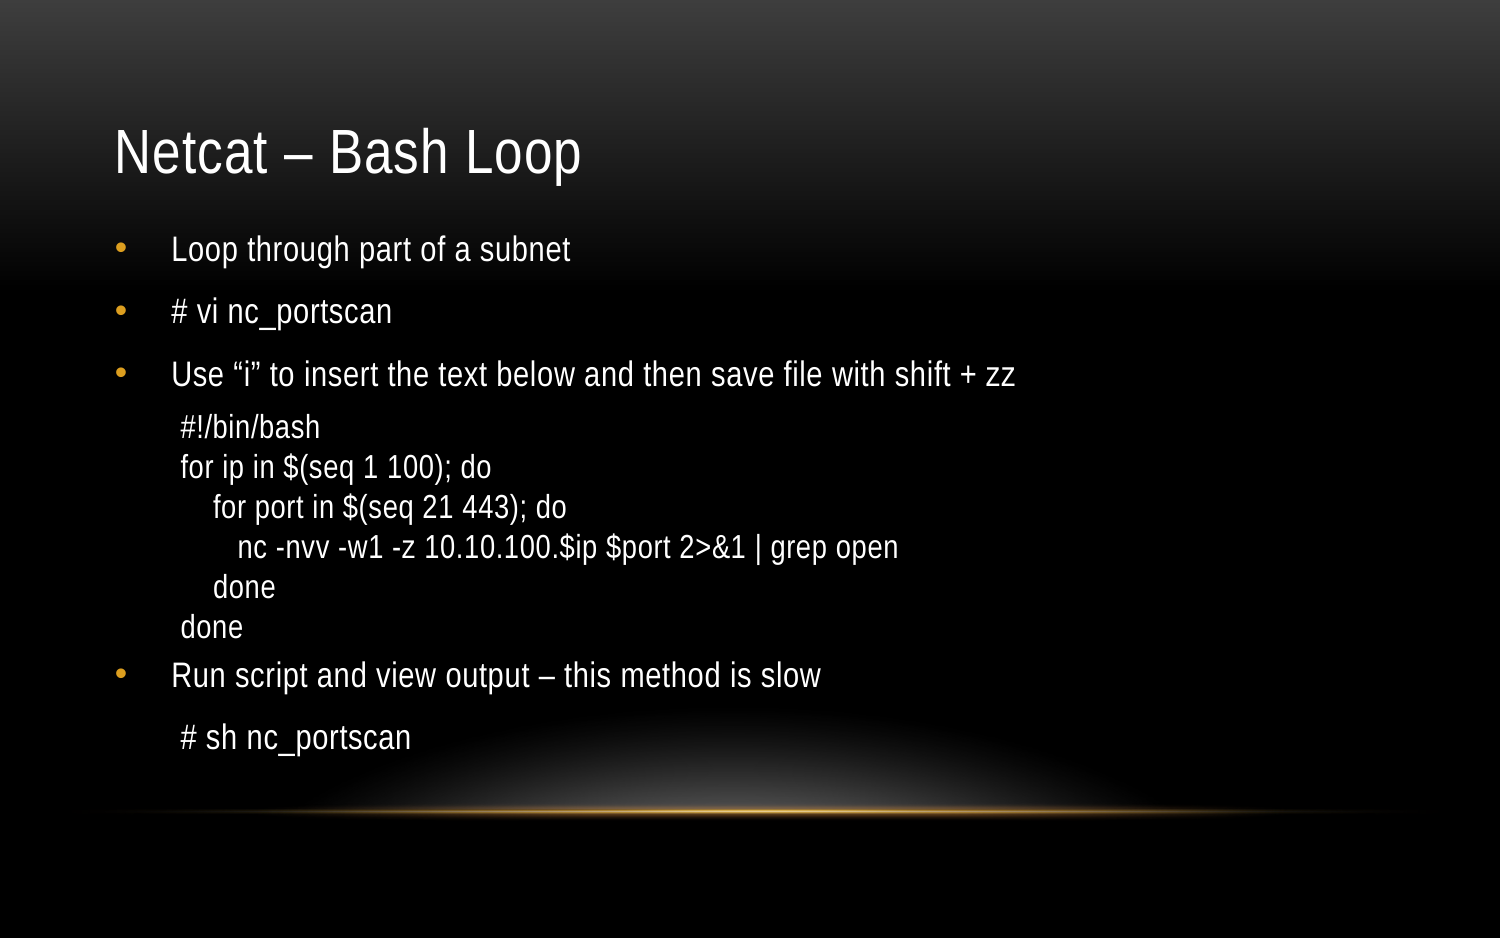

# Netcat – Bash Loop
Loop through part of a subnet
# vi nc_portscan
Use “i” to insert the text below and then save file with shift + zz
#!/bin/bash
for ip in $(seq 1 100); do
    for port in $(seq 21 443); do
       nc -nvv -w1 -z 10.10.100.$ip $port 2>&1 | grep open
    done
done
Run script and view output – this method is slow
# sh nc_portscan